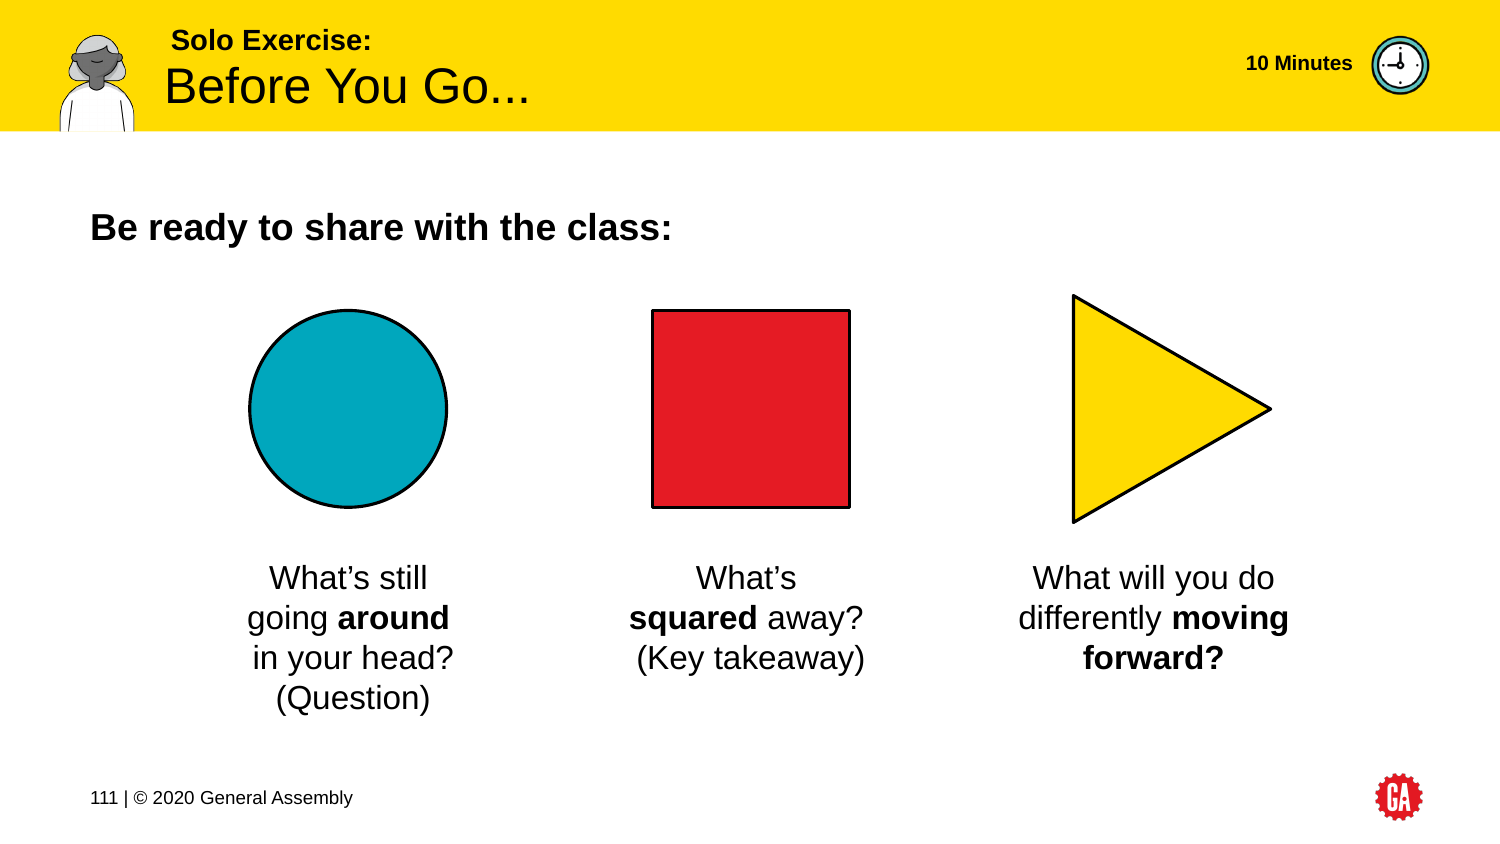

10 Minutes
# Before You Go...
Be ready to share with the class:

What will you do differently moving forward?

What’s still
going around
in your head? (Question)

What’s
squared away?
(Key takeaway)
111 | © 2020 General Assembly